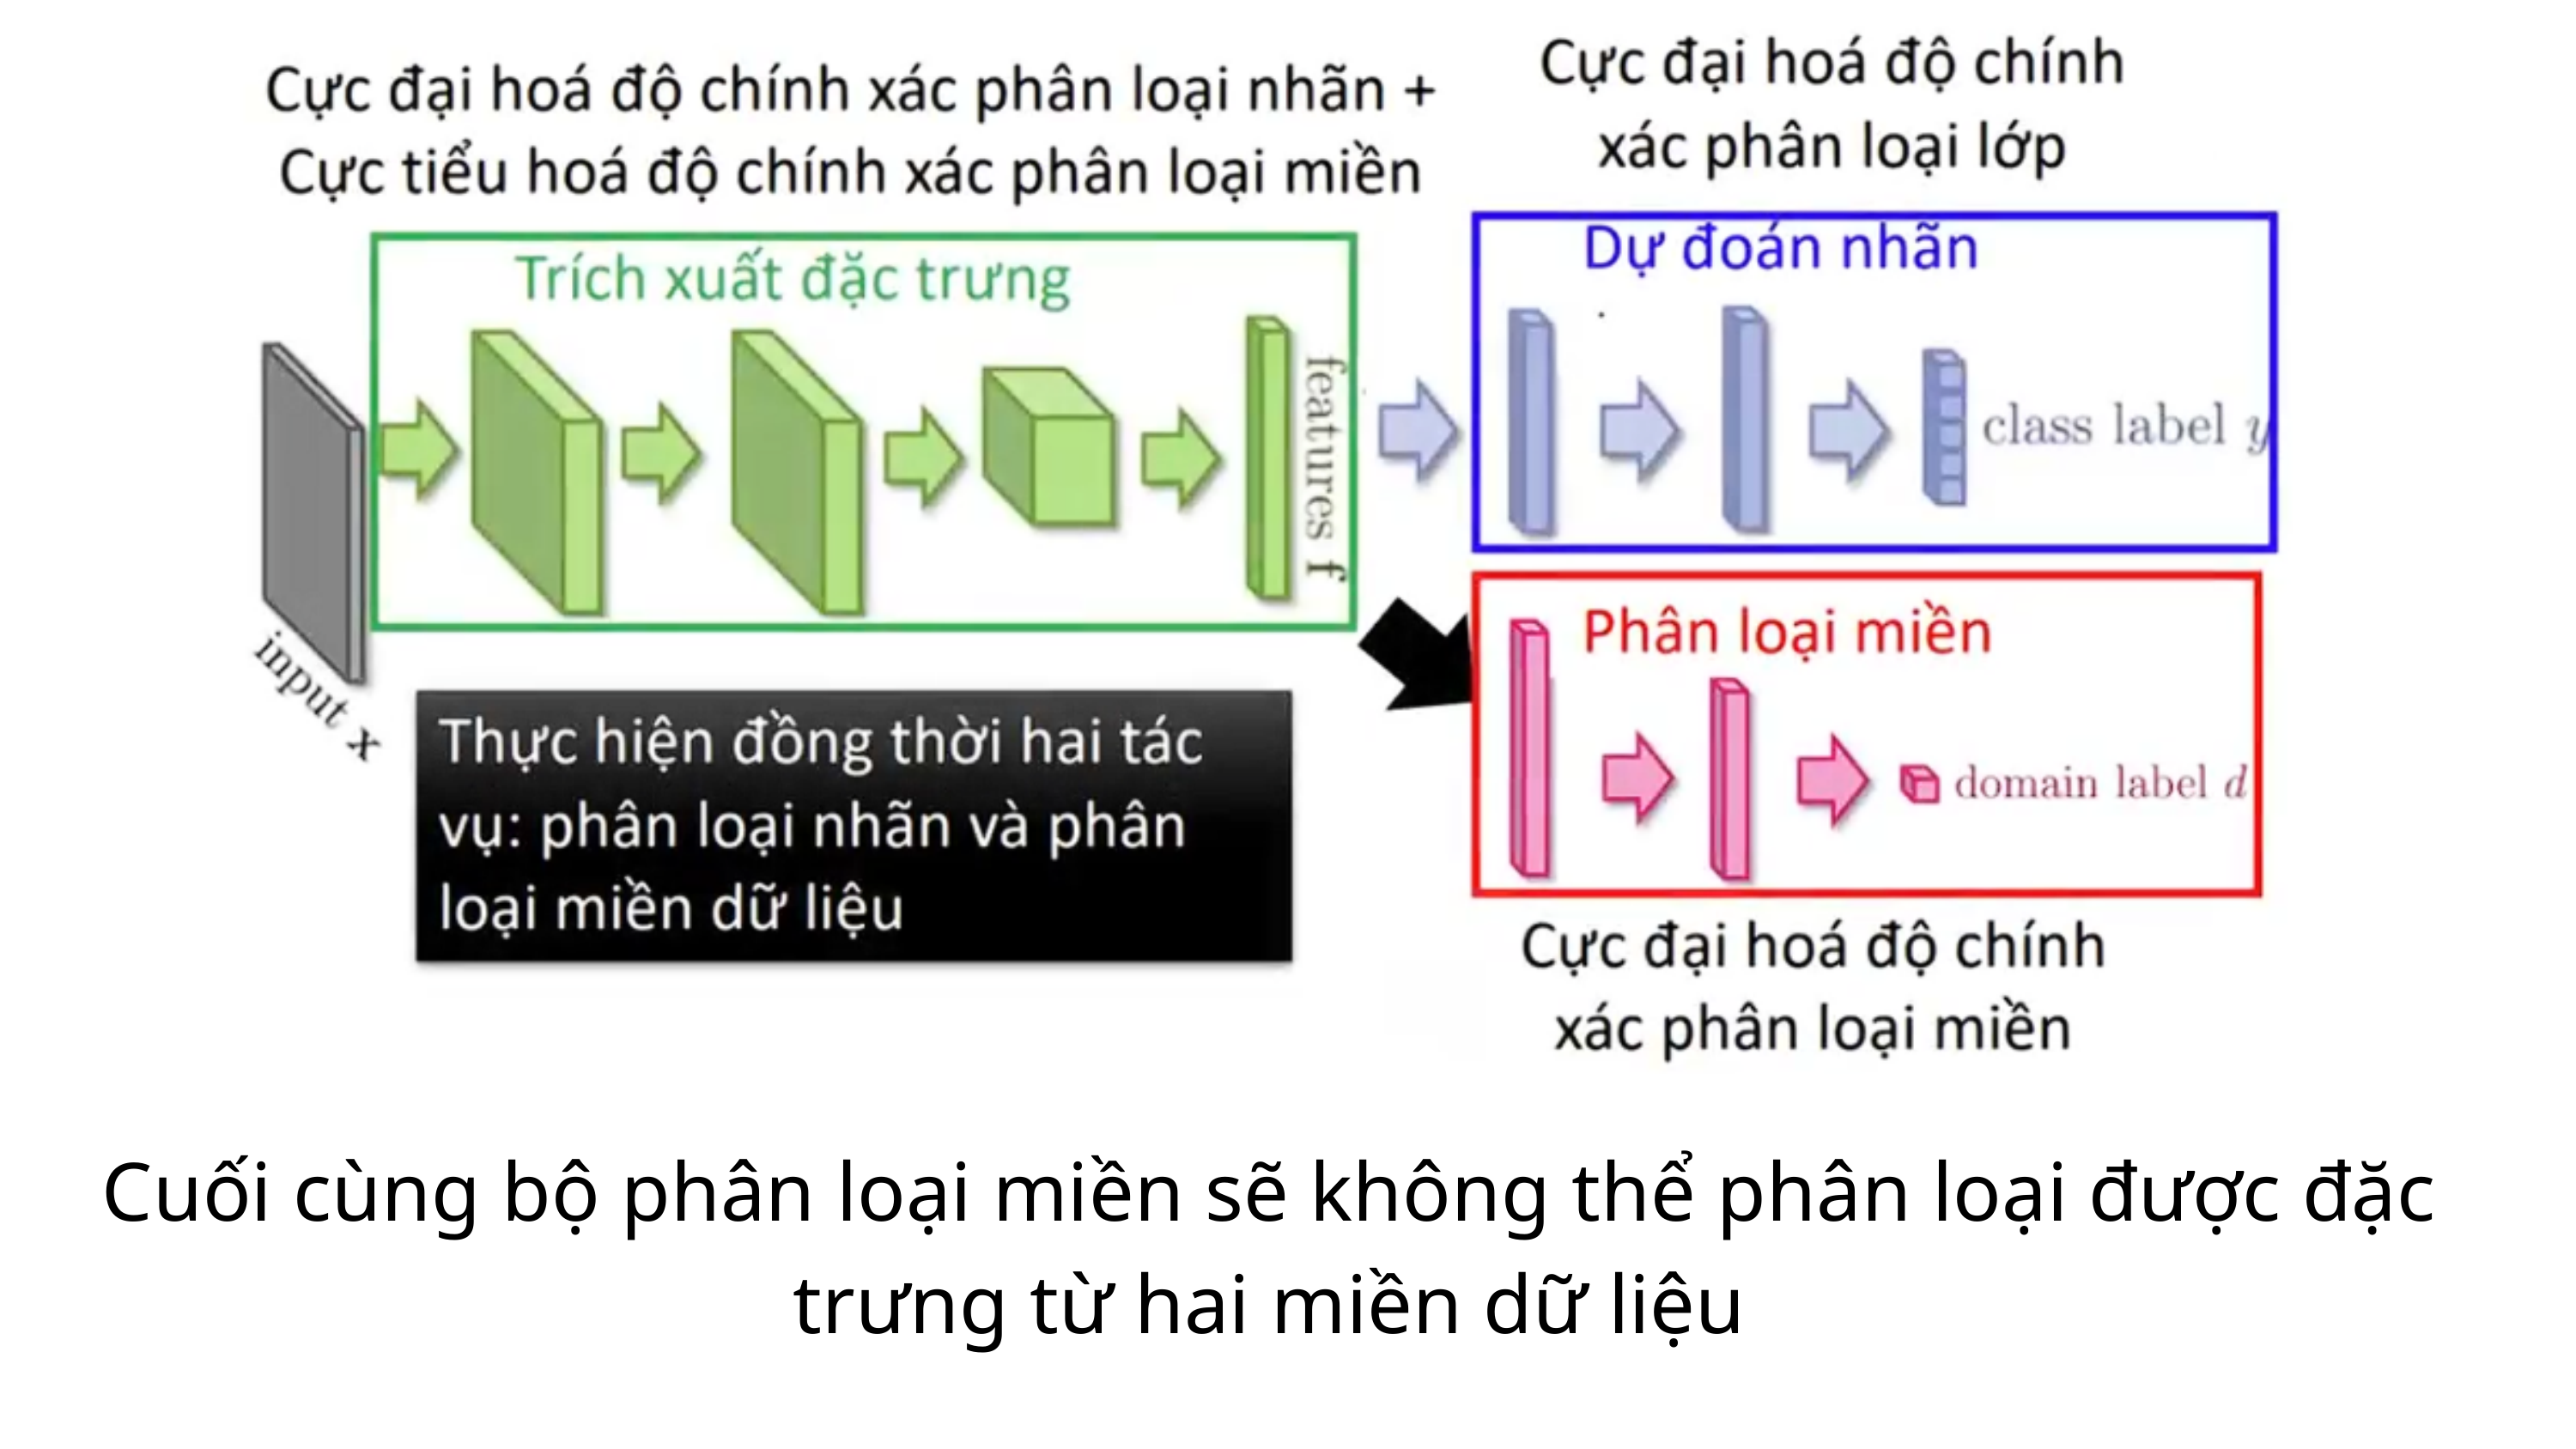

Cuối cùng bộ phân loại miền sẽ không thể phân loại được đặc trưng từ hai miền dữ liệu